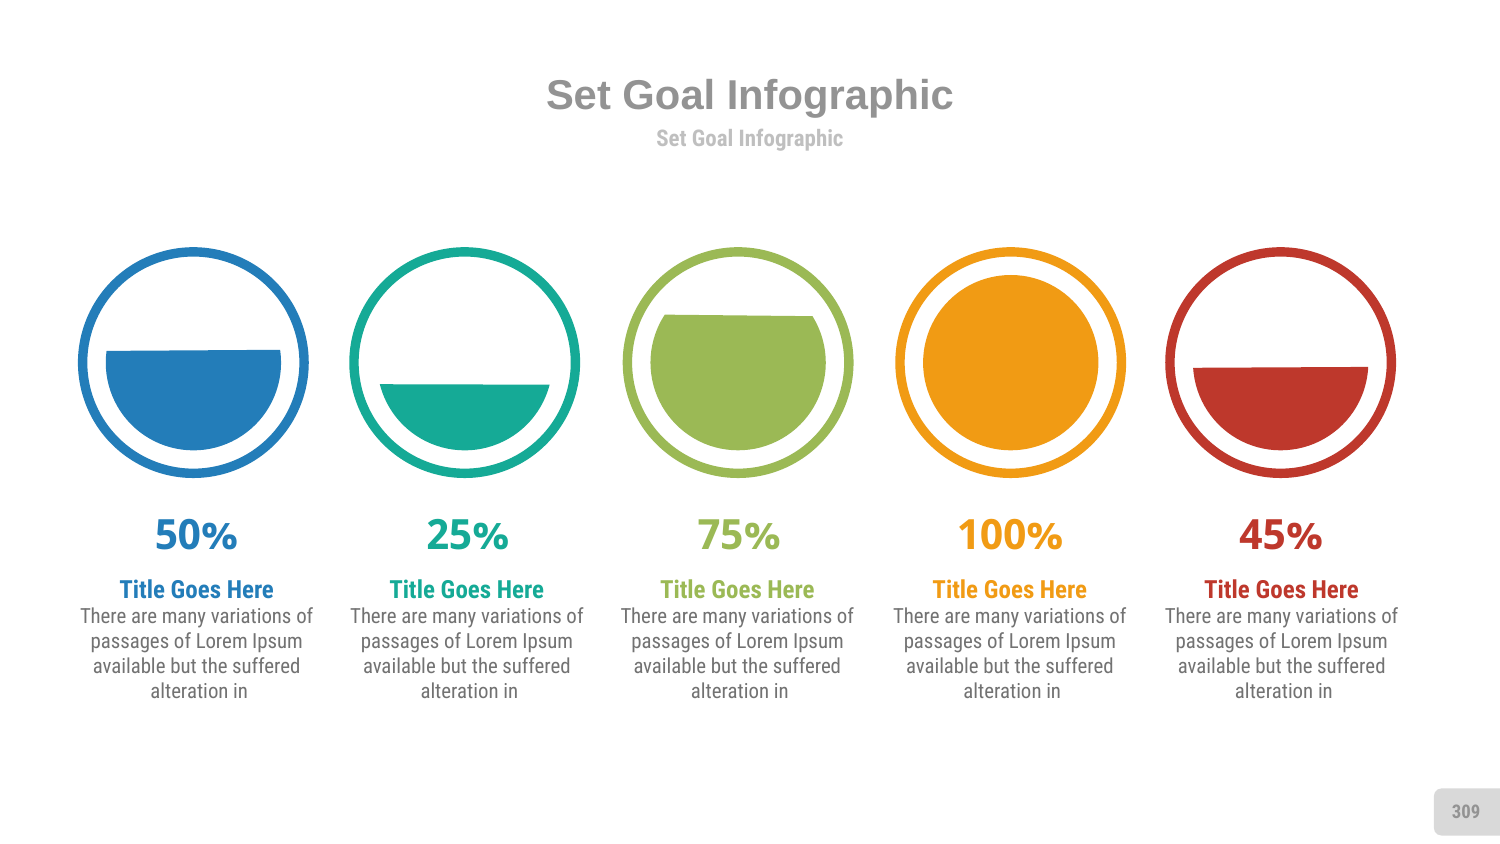

# Set Goal Infographic
Set Goal Infographic

50%
25%
75%
100%
45%
Title Goes Here
There are many variations of passages of Lorem Ipsum available but the suffered
 alteration in
Title Goes Here
There are many variations of passages of Lorem Ipsum available but the suffered
 alteration in
Title Goes Here
There are many variations of passages of Lorem Ipsum available but the suffered
 alteration in
Title Goes Here
There are many variations of passages of Lorem Ipsum available but the suffered
 alteration in
Title Goes Here
There are many variations of passages of Lorem Ipsum available but the suffered
 alteration in
309